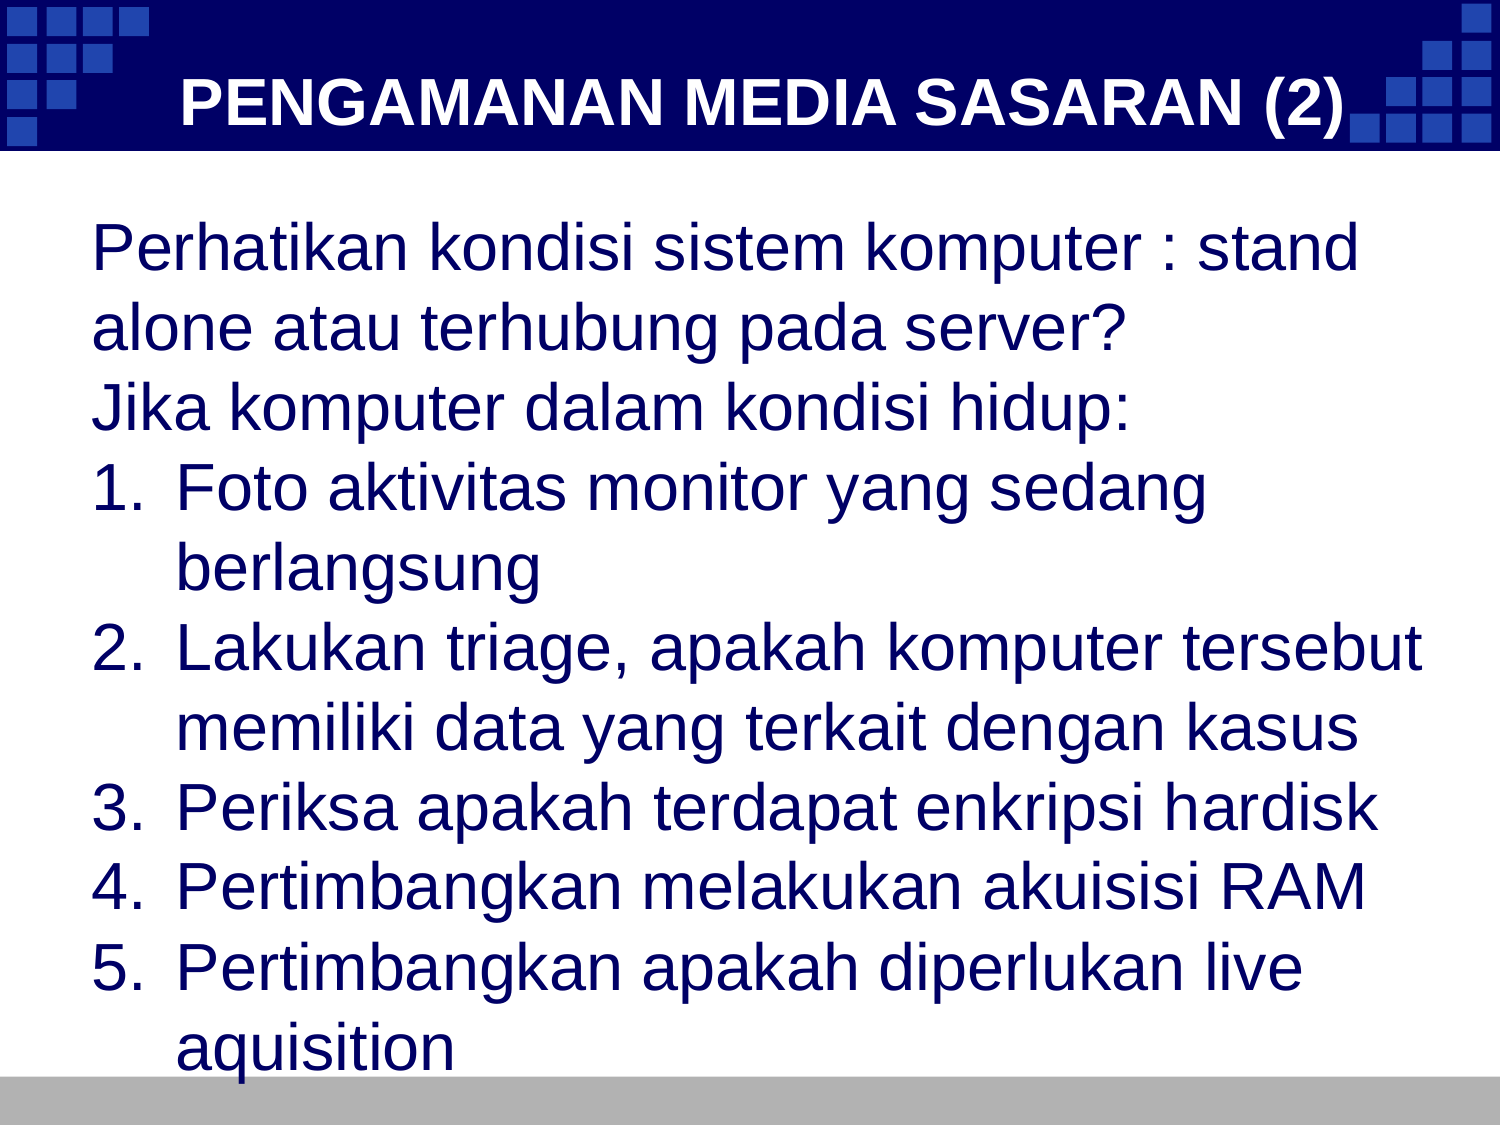

# PENGAMANAN MEDIA SASARAN (2)
Perhatikan kondisi sistem komputer : stand alone atau terhubung pada server?
Jika komputer dalam kondisi hidup:
Foto aktivitas monitor yang sedang berlangsung
Lakukan triage, apakah komputer tersebut memiliki data yang terkait dengan kasus
Periksa apakah terdapat enkripsi hardisk
Pertimbangkan melakukan akuisisi RAM
Pertimbangkan apakah diperlukan live aquisition